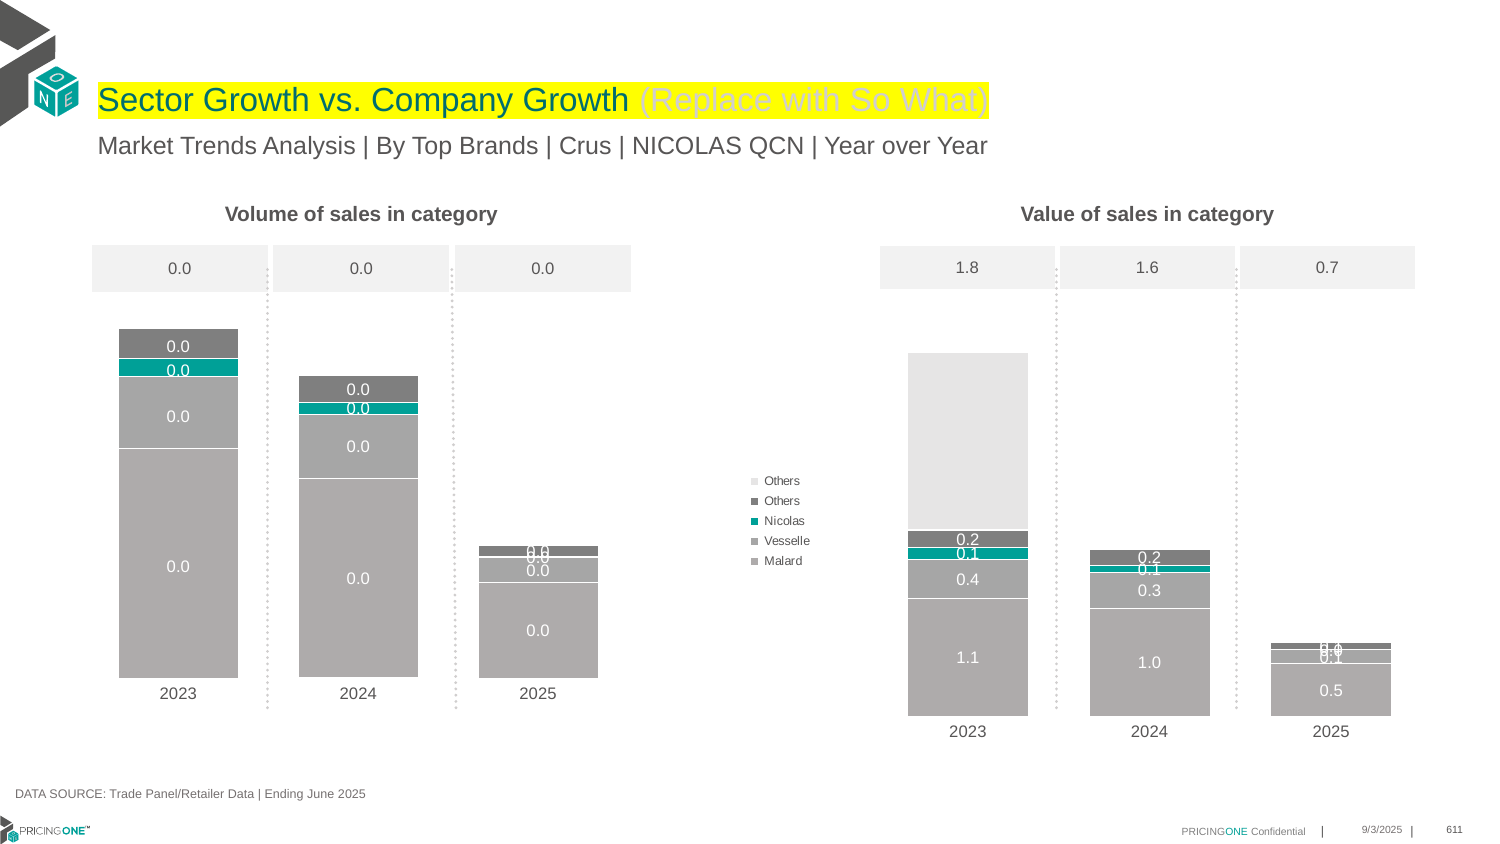

# Sector Growth vs. Company Growth (Replace with So What)
Market Trends Analysis | By Top Brands | Crus | NICOLAS QCN | Year over Year
| Value of sales in category |  |  |
| --- | --- | --- |
| 1.8 | 1.6 | 0.7 |
| Volume of sales in category |  |  |
| --- | --- | --- |
| 0.0 | 0.0 | 0.0 |

### Chart

| Category | Malard | Vesselle | Nicolas | Others | Others |
|---|---|---|---|---|---|
| 2023 | 1.125907 | 0.370562 | 0.115356 | 0.16312 | 1.697000000160187 |
| 2024 | 1.030816 | 0.338951 | 0.069318 | 0.150388 | 0.0 |
| 2025 | 0.498976 | 0.132685 | 0.005212 | 0.063167 | 0.0 |

### Chart

| Category | Malard | Vesselle | Nicolas | Others | Others |
|---|---|---|---|---|---|
| 2023 | 0.030127 | 0.009453 | 0.002418 | 0.003955 | 0.0 |
| 2024 | 0.026169 | 0.008446 | 0.001572 | 0.00353 | -1.455191522836685e-11 |
| 2025 | 0.012519 | 0.003272 | 0.000113 | 0.001512 | 0.0 |
DATA SOURCE: Trade Panel/Retailer Data | Ending June 2025

9/3/2025
611